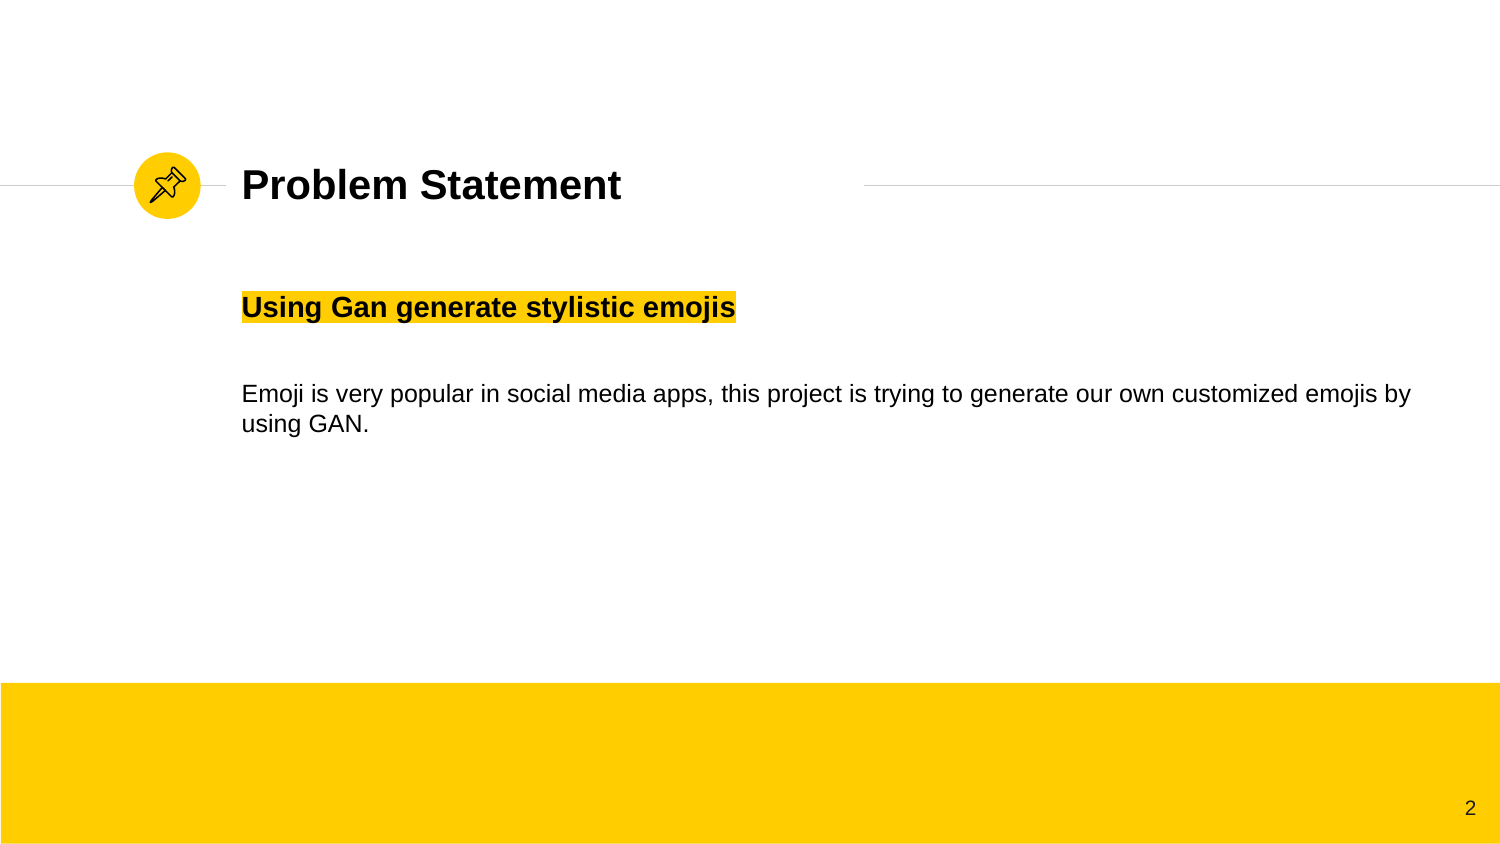

# Problem Statement

Using Gan generate stylistic emojis

Emoji is very popular in social media apps, this project is trying to generate our own customized emojis by using GAN.

2